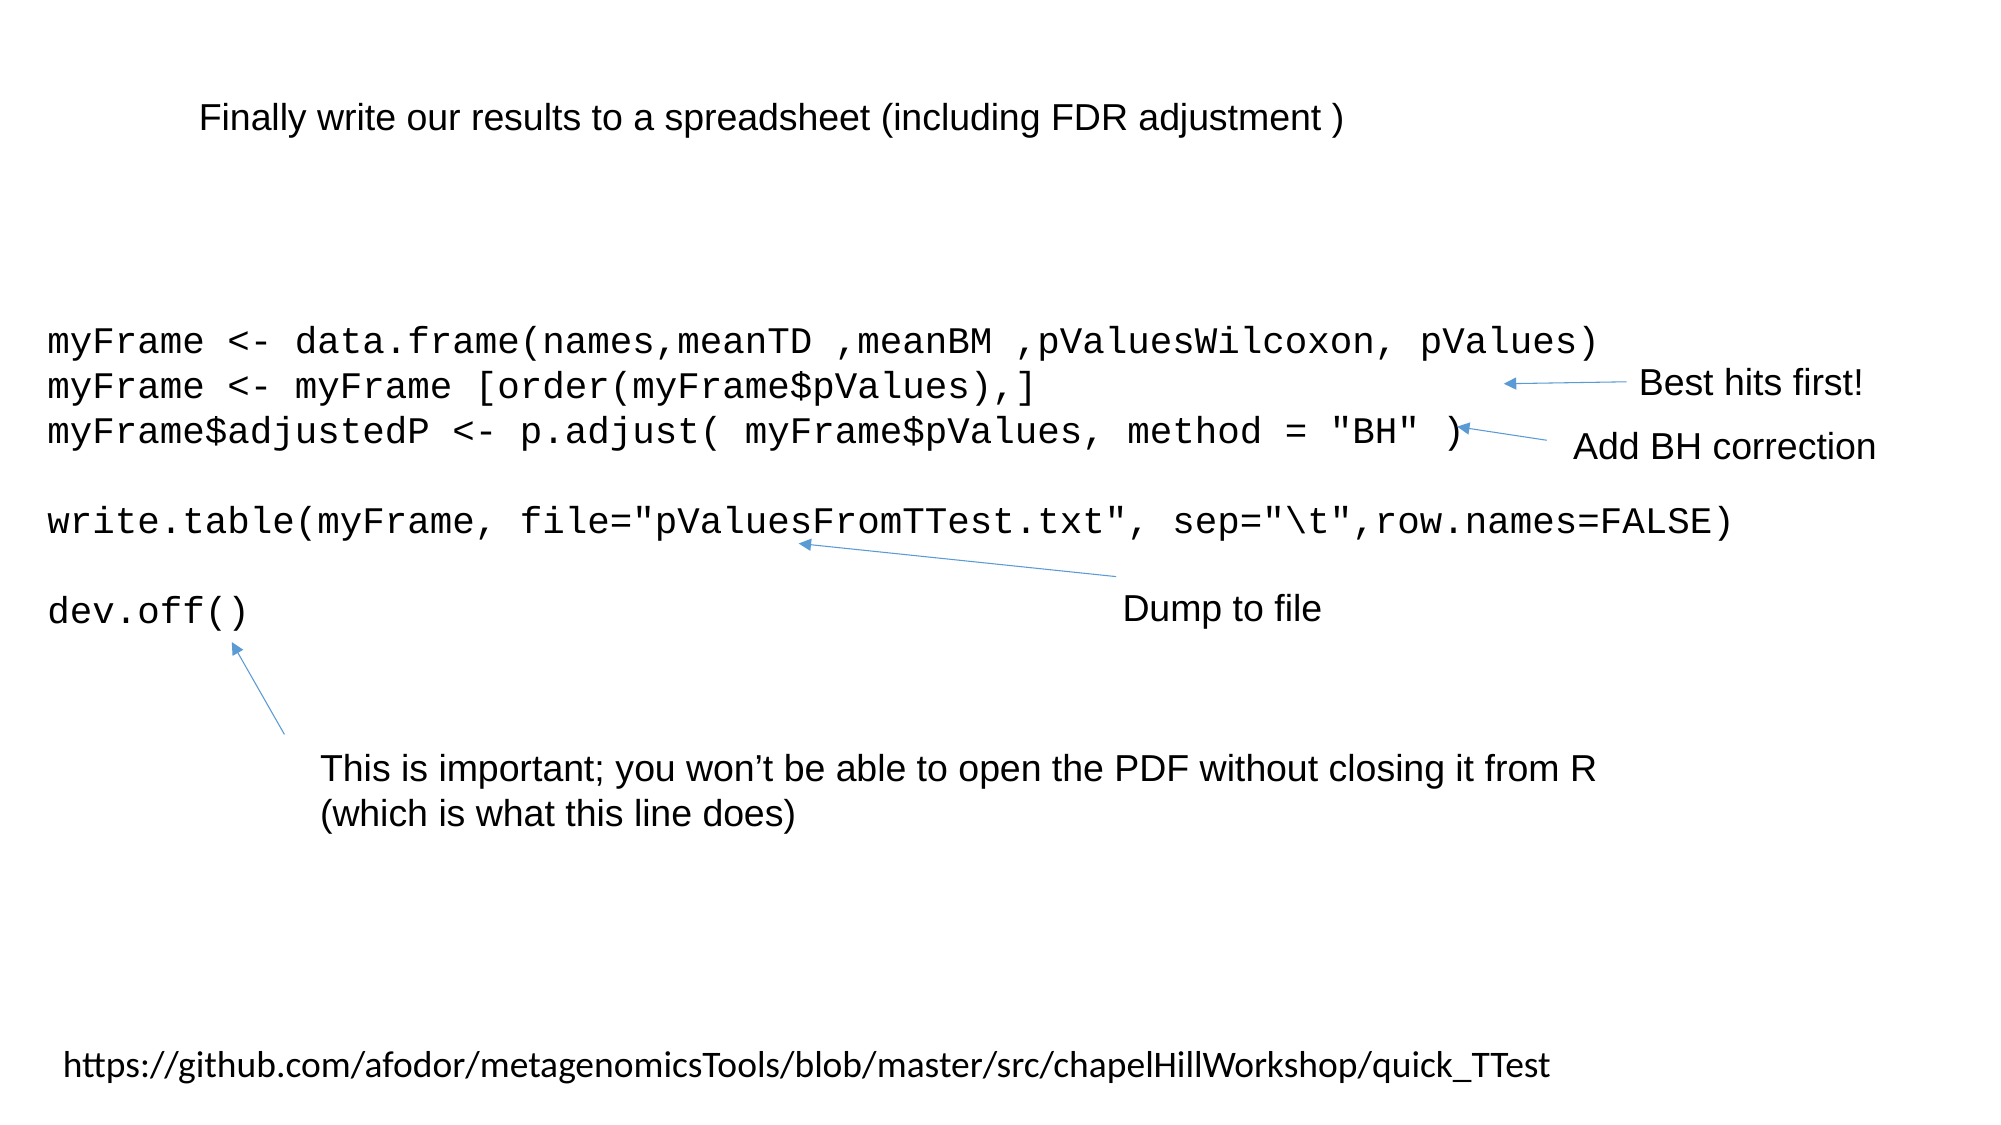

Finally write our results to a spreadsheet (including FDR adjustment )
myFrame <- data.frame(names,meanTD ,meanBM ,pValuesWilcoxon, pValues)
myFrame <- myFrame [order(myFrame$pValues),]
myFrame$adjustedP <- p.adjust( myFrame$pValues, method = "BH" )

write.table(myFrame, file="pValuesFromTTest.txt", sep="\t",row.names=FALSE)

dev.off()
Best hits first!
Add BH correction
Dump to file
This is important; you won’t be able to open the PDF without closing it from R
(which is what this line does)
https://github.com/afodor/metagenomicsTools/blob/master/src/chapelHillWorkshop/quick_TTest